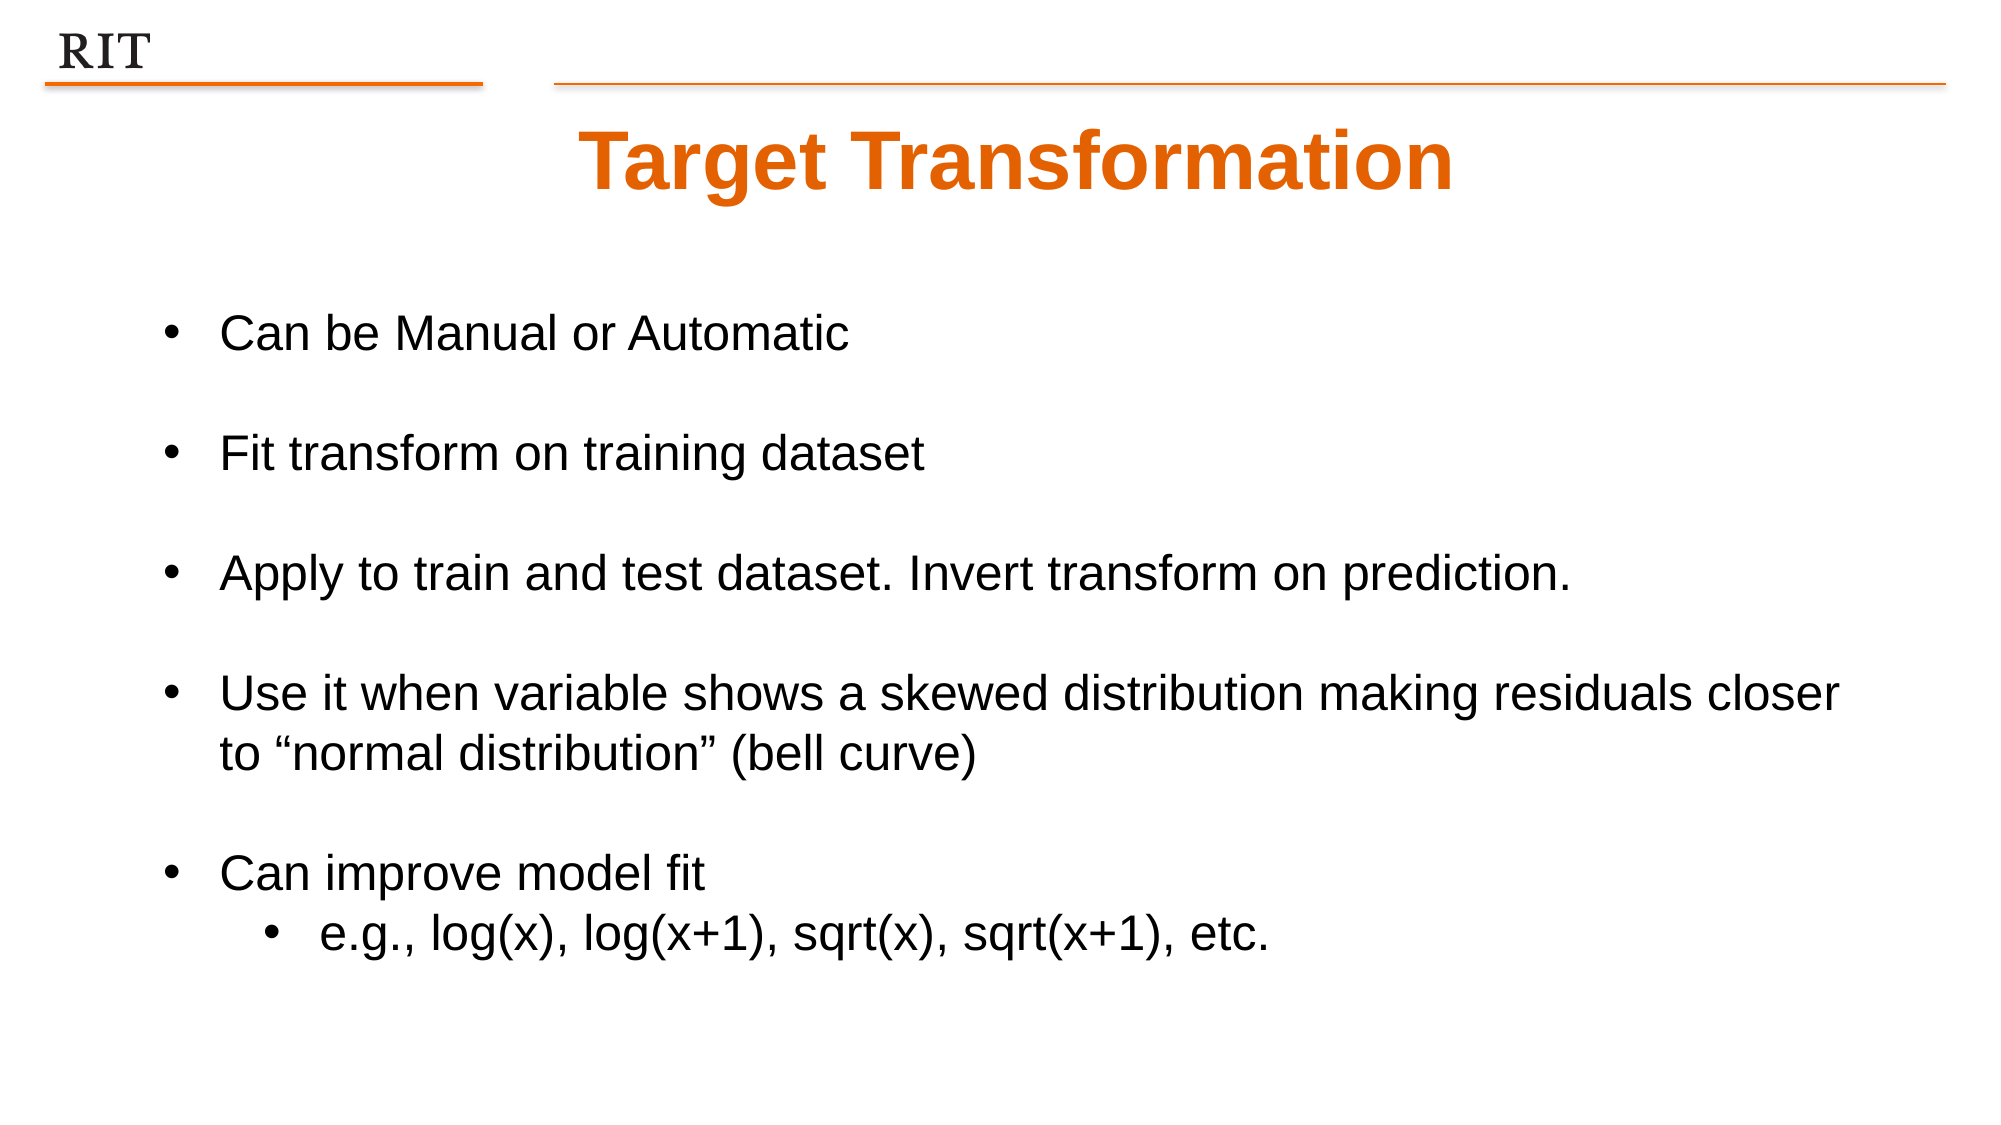

Target Transformation
Can be Manual or Automatic

Fit transform on training dataset

Apply to train and test dataset. Invert transform on prediction.

Use it when variable shows a skewed distribution making residuals closer to “normal distribution” (bell curve)

Can improve model fit
e.g., log(x), log(x+1), sqrt(x), sqrt(x+1), etc.